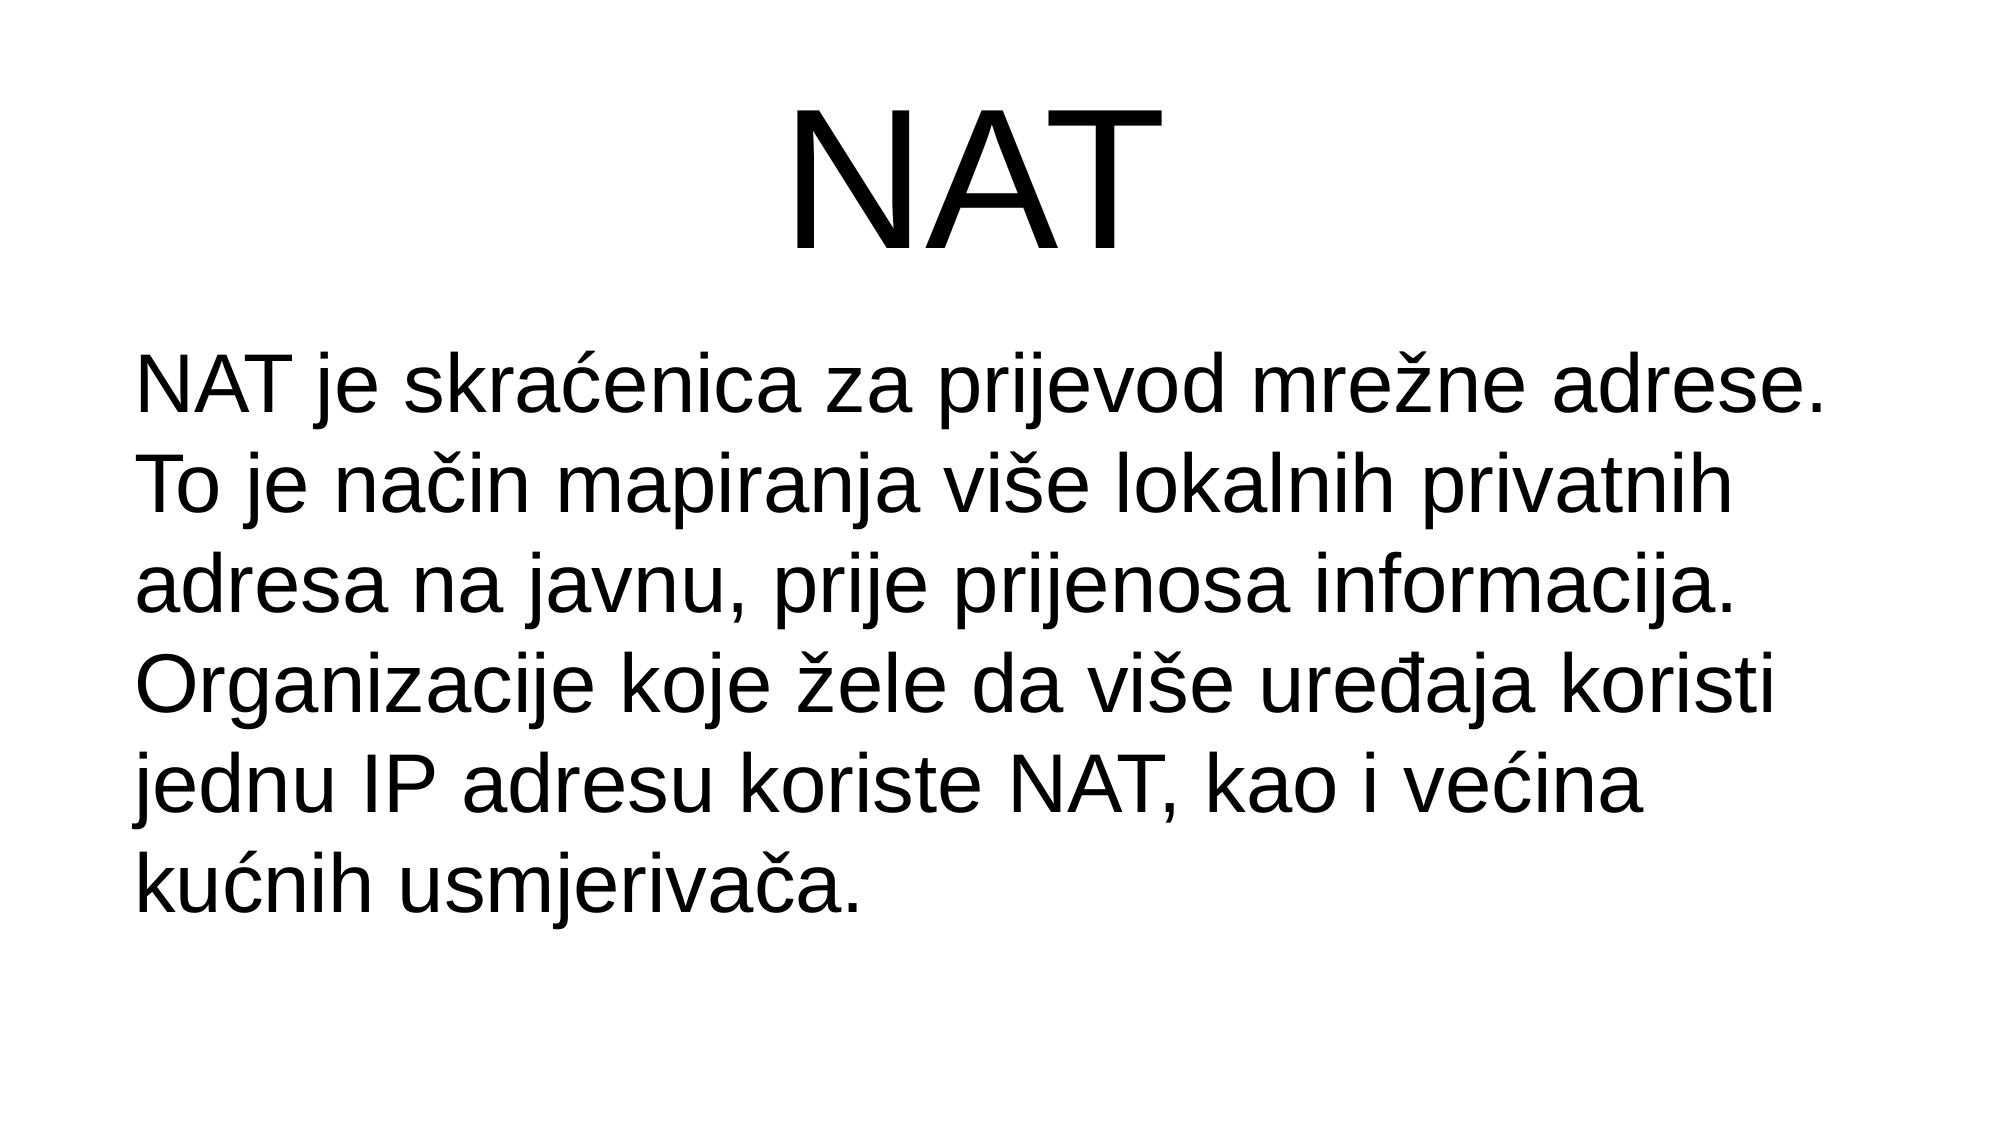

# NAT
NAT je skraćenica za prijevod mrežne adrese.
To je način mapiranja više lokalnih privatnih adresa na javnu, prije prijenosa informacija.
Organizacije koje žele da više uređaja koristi jednu IP adresu koriste NAT, kao i većina kućnih usmjerivača.